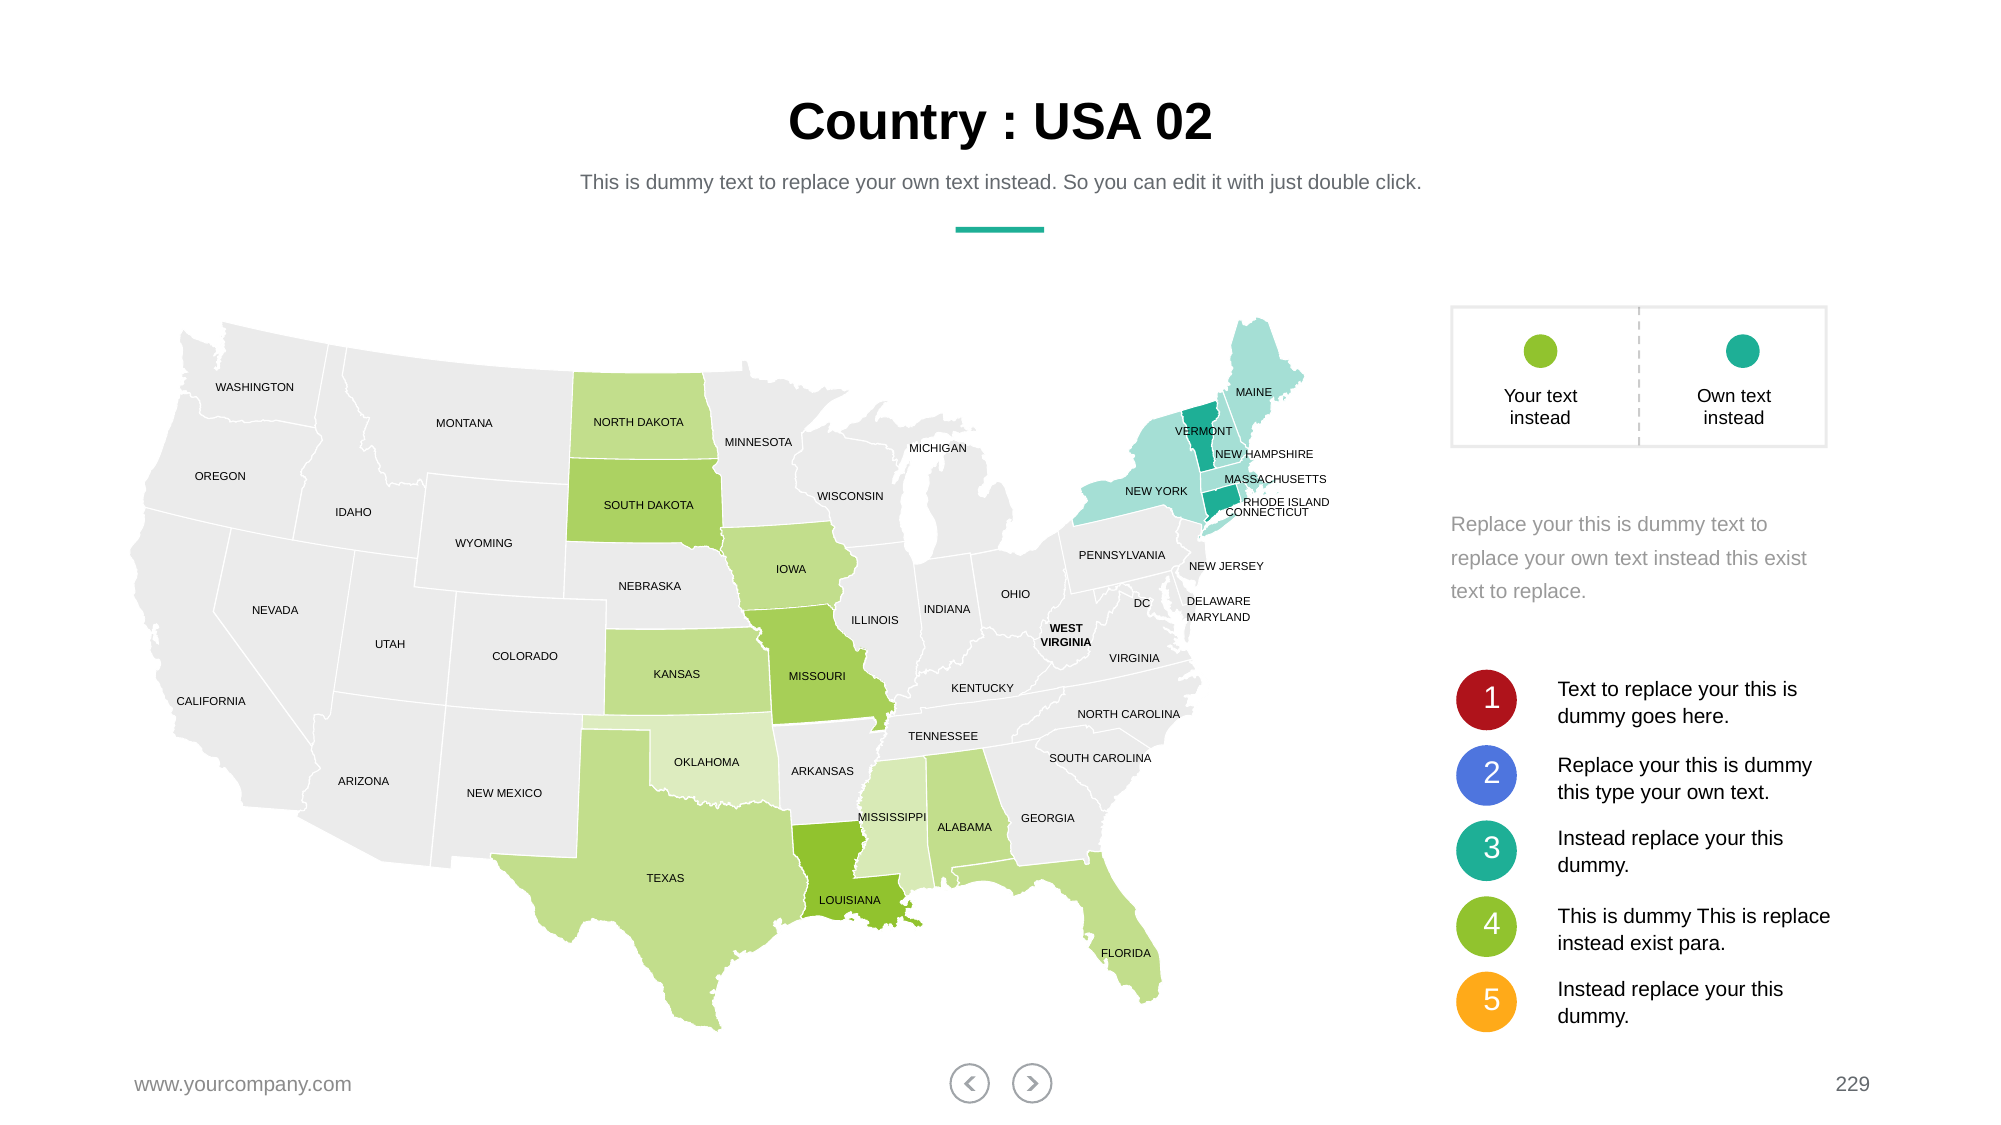

# Country : USA 02
This is dummy text to replace your own text instead. So you can edit it with just double click.

WASHINGTON
MAINE
NORTH DAKOTA
MONTANA
VERMONT
MINNESOTA
MICHIGAN
NEW HAMPSHIRE
OREGON
MASSACHUSETTS
NEW YORK
WISCONSIN
RHODE ISLAND
SOUTH DAKOTA
IDAHO
CONNECTICUT
WYOMING
PENNSYLVANIA
NEW JERSEY
IOWA
NEBRASKA
OHIO
DELAWARE
DC
INDIANA
NEVADA
MARYLAND
ILLINOIS
WEST
VIRGINIA
UTAH
COLORADO
VIRGINIA
KANSAS
MISSOURI
KENTUCKY
CALIFORNIA
NORTH CAROLINA
TENNESSEE
SOUTH CAROLINA
OKLAHOMA
ARKANSAS
ARIZONA
NEW MEXICO
MISSISSIPPI
GEORGIA
ALABAMA
TEXAS
LOUISIANA
FLORIDA
Your text instead
Own text instead
Replace your this is dummy text to replace your own text instead this exist text to replace.
Text to replace your this is dummy goes here.
1

Replace your this is dummy this type your own text.
2

Instead replace your this dummy.
3

This is dummy This is replace instead exist para.
4

Instead replace your this dummy.
5

www.yourcompany.com
229